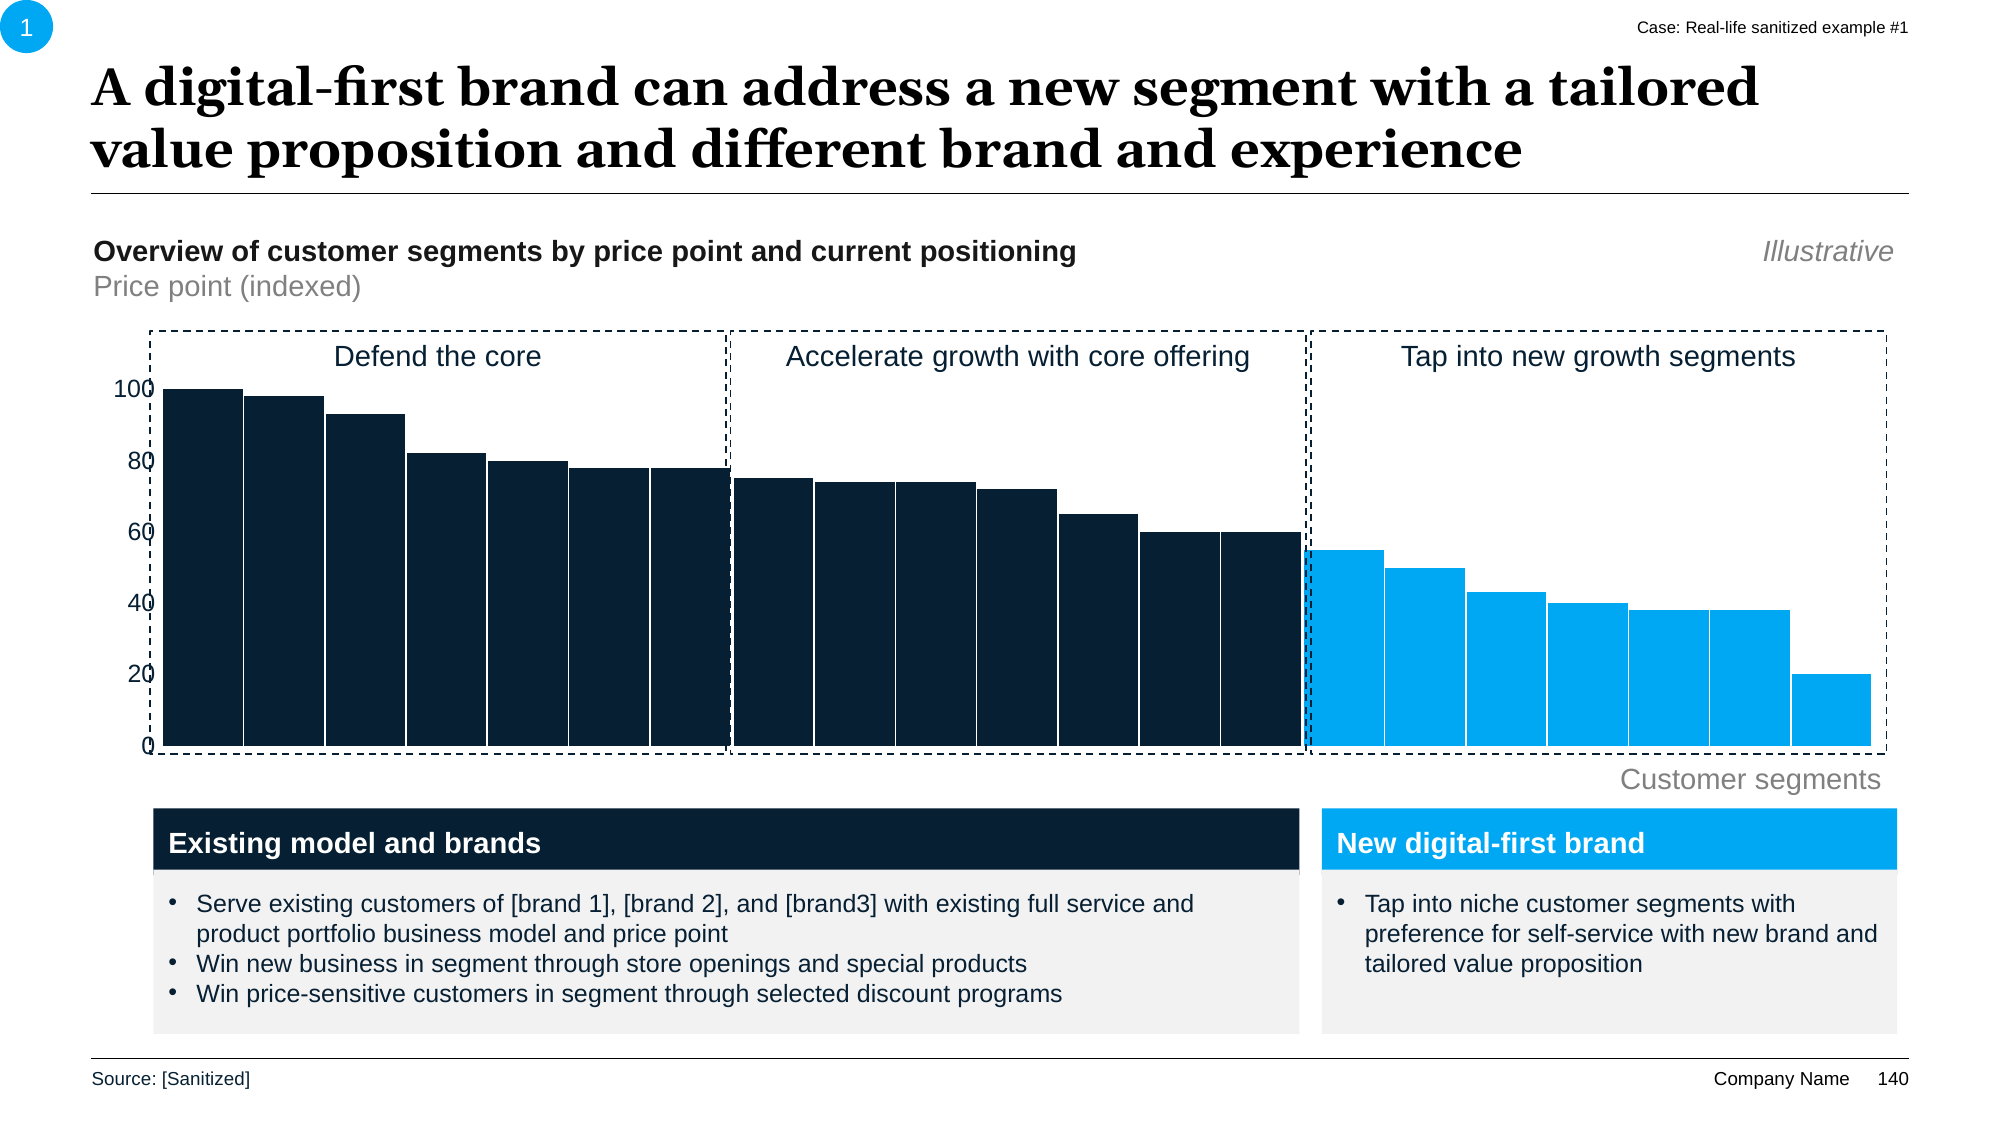

1
Case: Real-life sanitized example #1
# A digital-first brand can address a new segment with a tailored value proposition and different brand and experience
Overview of customer segments by price point and current positioning
Price point (indexed)
Illustrative
Defend the core
Accelerate growth
Tap into new growth segments
Defend the core
Accelerate growth with core offering
Tap into new growth segments

### Chart

| Category | Series 1 | Series 2 | Series 3 | Series 4 | Series 5 | Series 6 | Series 7 |
|---|---|---|---|---|---|---|---|
| Category 1 | 100.0 | 98.0 | 93.0 | 82.0 | 80.0 | 78.0 | 78.0 |
| Category 2 | 75.0 | 74.0 | 74.0 | 72.0 | 65.0 | 60.0 | 60.0 |
| Category 3 | 55.0 | 50.0 | 43.0 | 40.0 | 38.0 | 38.0 | 20.0 |
Customer segments
Existing model and brands
New digital-first brand
Serve existing customers of [brand 1], [brand 2], and [brand3] with existing full service and product portfolio business model and price point
Win new business in segment through store openings and special products
Win price-sensitive customers in segment through selected discount programs
Tap into niche customer segments with preference for self-service with new brand and tailored value proposition
Source: [Sanitized]